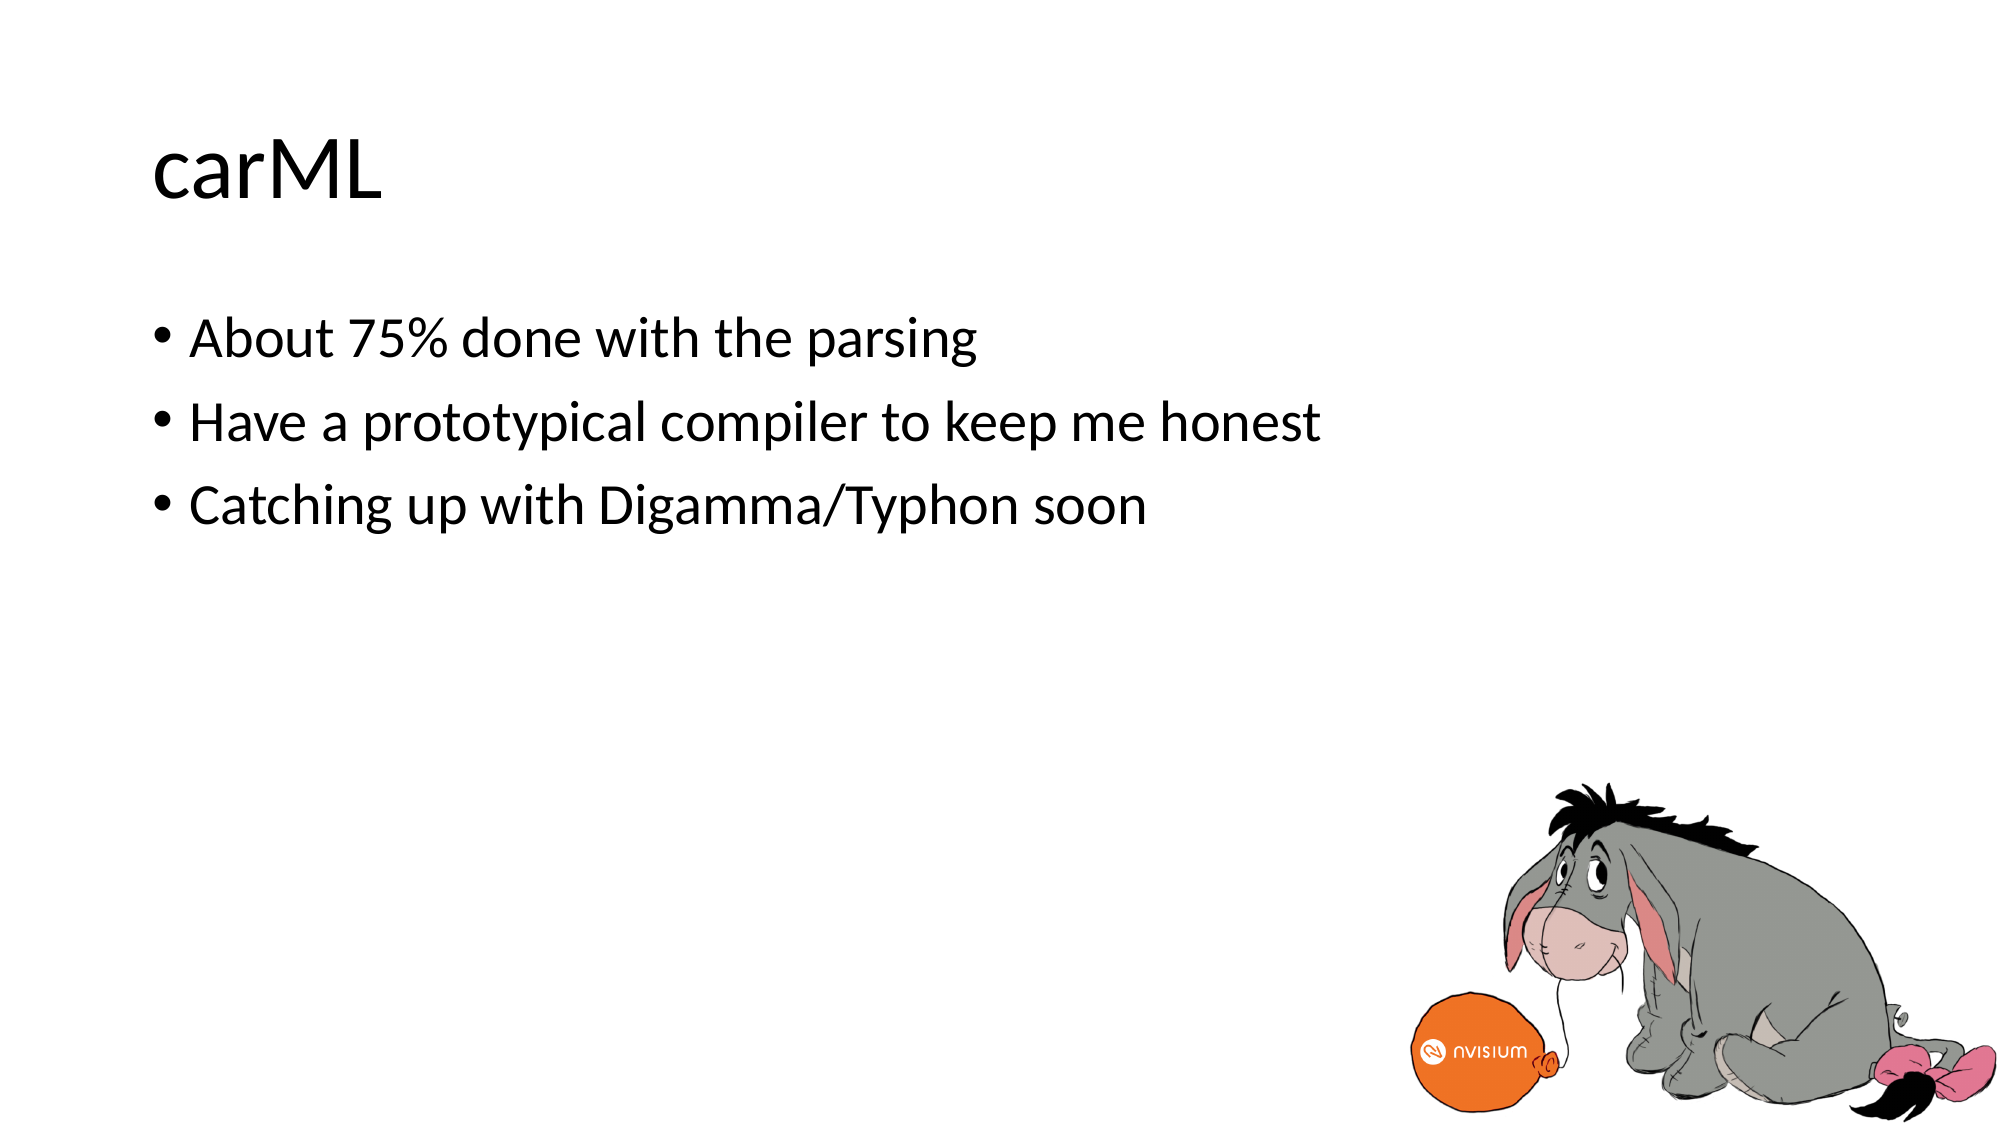

# carML
About 75% done with the parsing
Have a prototypical compiler to keep me honest
Catching up with Digamma/Typhon soon